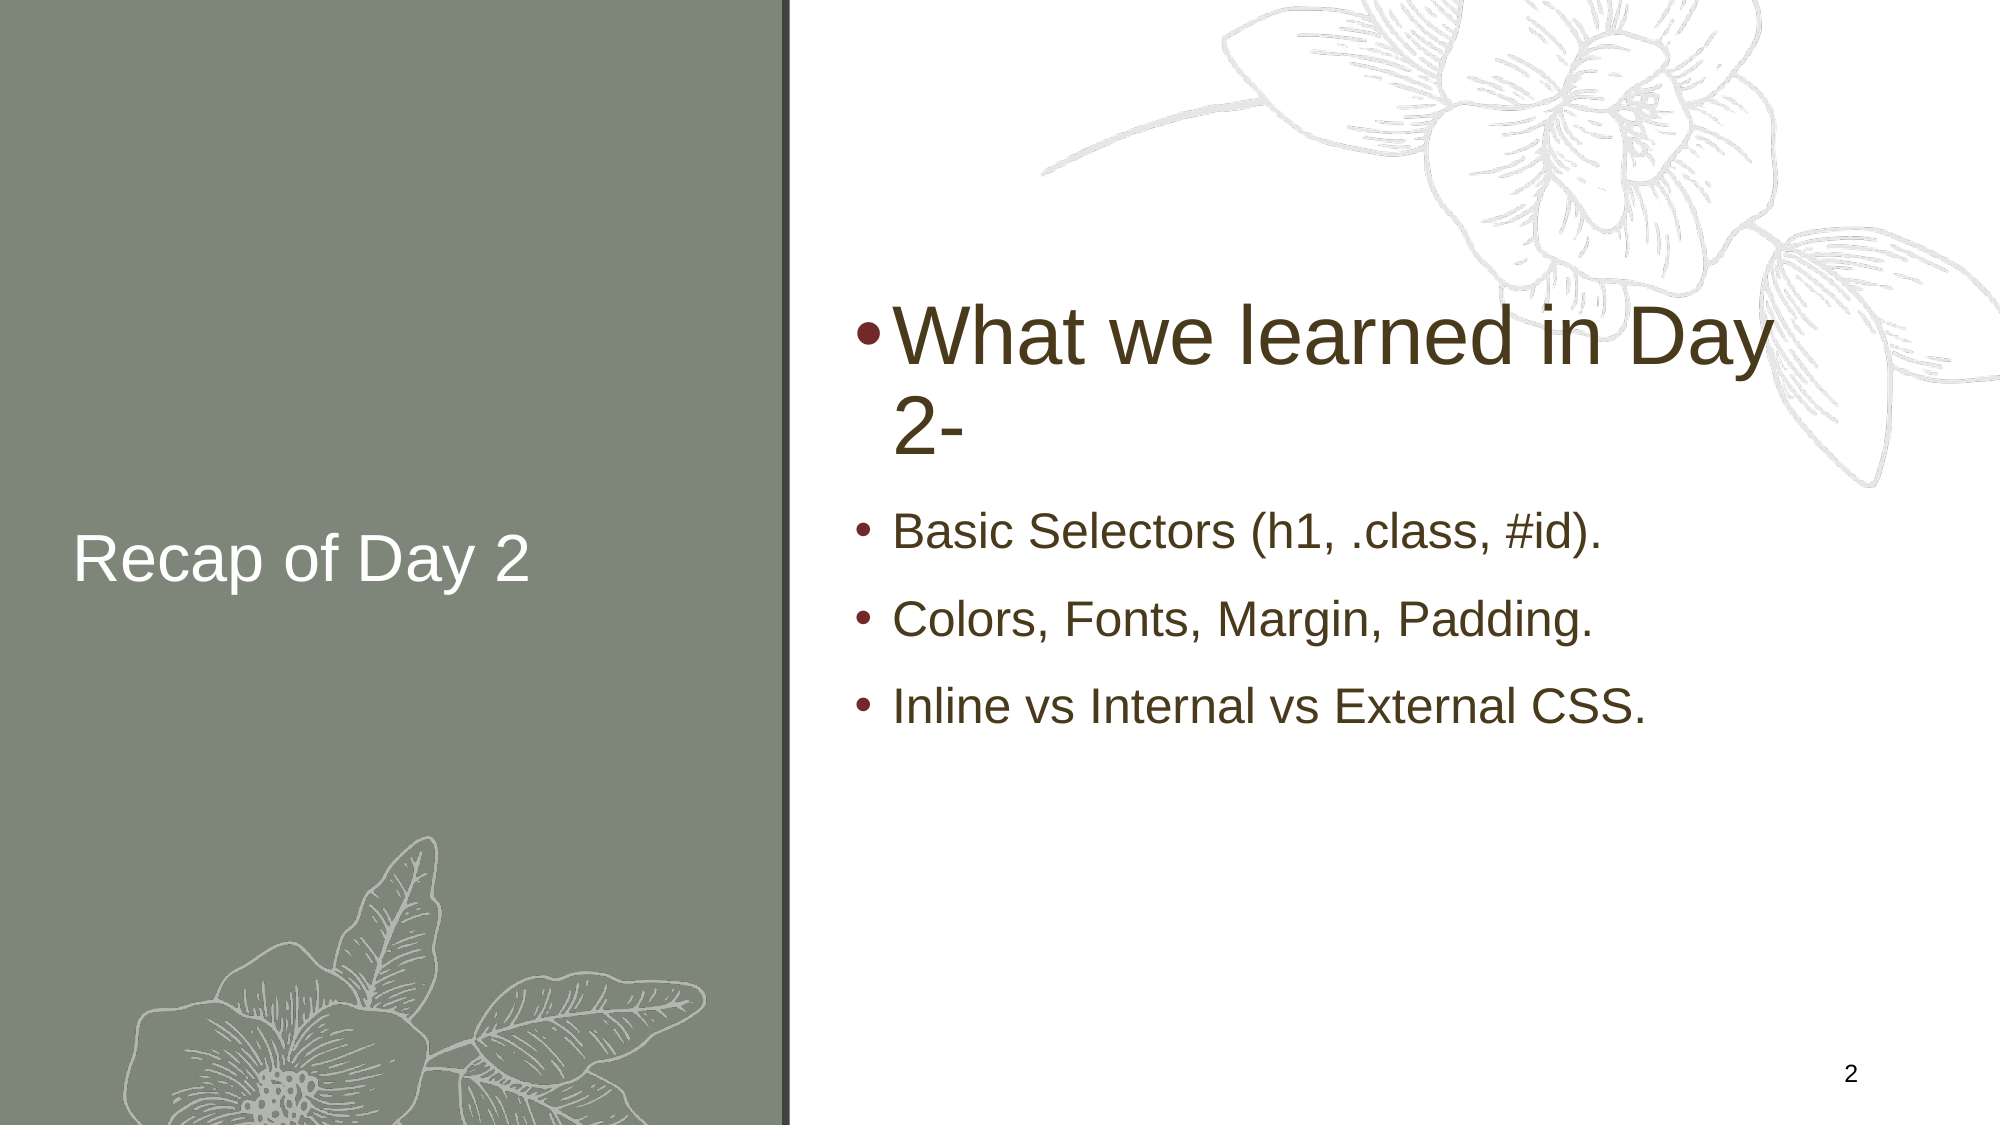

# Recap of Day 2
What we learned in Day 2-
Basic Selectors (h1, .class, #id).
Colors, Fonts, Margin, Padding.
Inline vs Internal vs External CSS.

2